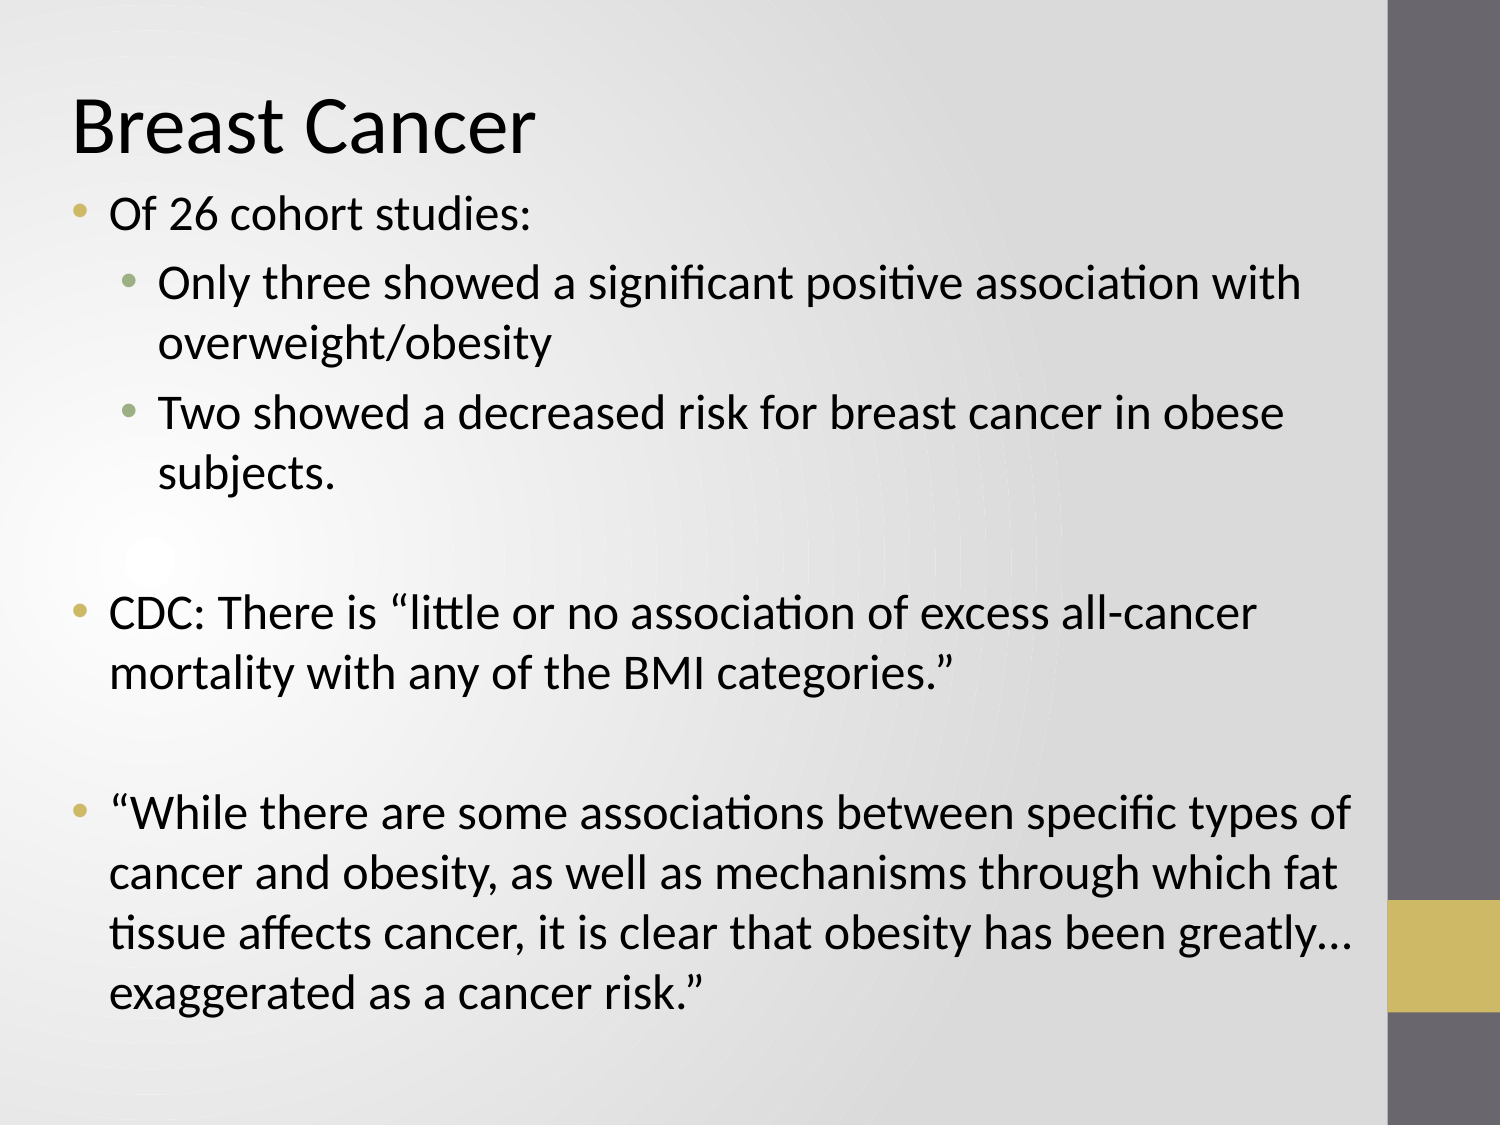

Breast Cancer
Of 26 cohort studies:
Only three showed a significant positive association with overweight/obesity
Two showed a decreased risk for breast cancer in obese subjects.

CDC: There is “little or no association of excess all-cancer mortality with any of the BMI categories.”

“While there are some associations between specific types of cancer and obesity, as well as mechanisms through which fat tissue affects cancer, it is clear that obesity has been greatly… exaggerated as a cancer risk.”